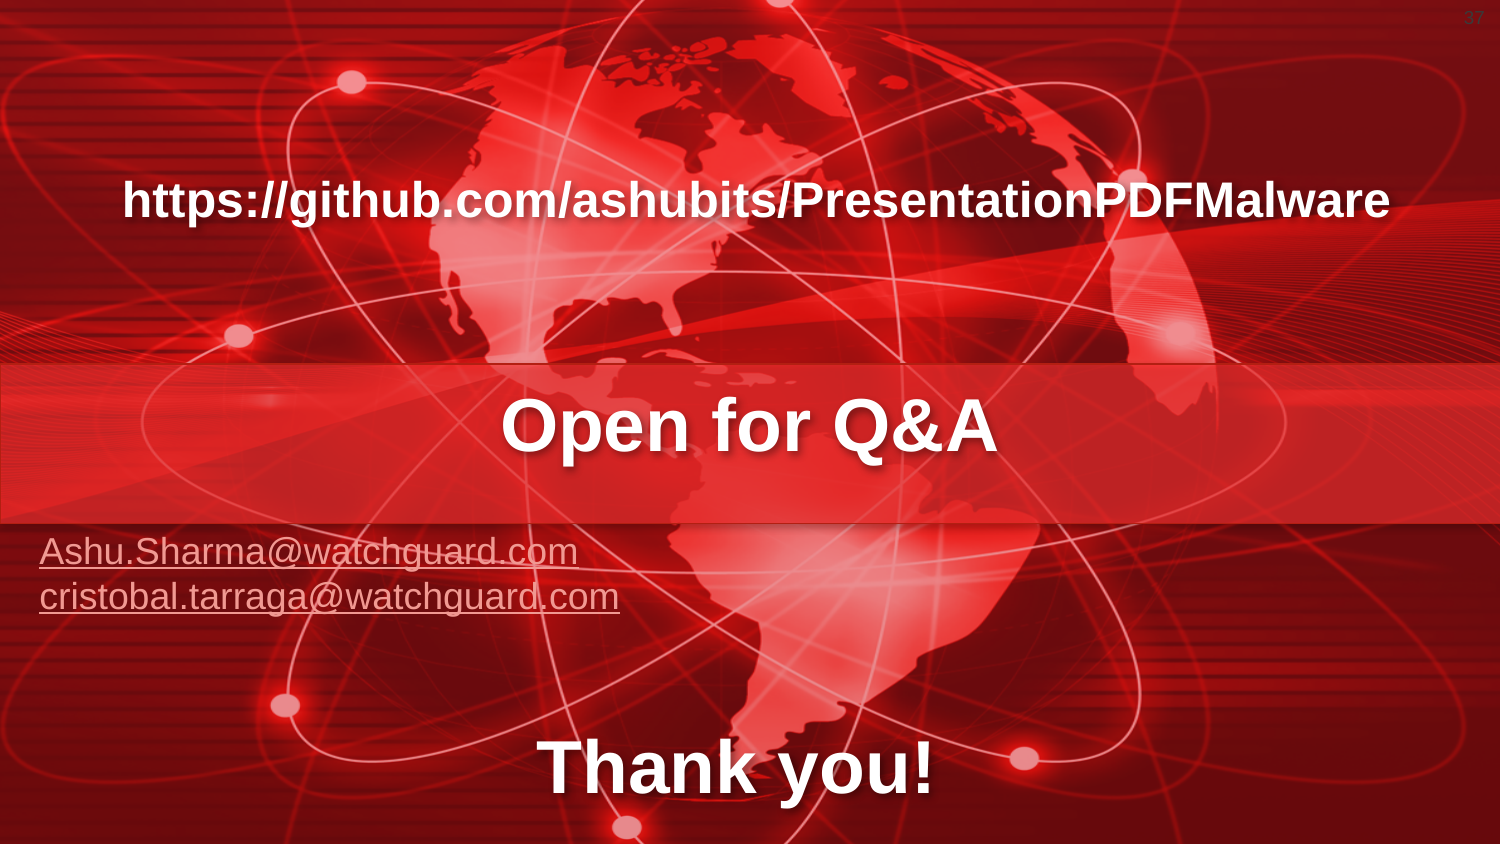

37
https://github.com/ashubits/PresentationPDFMalware
Open for Q&A
Ashu.Sharma@watchguard.com
cristobal.tarraga@watchguard.com
# Thank you!